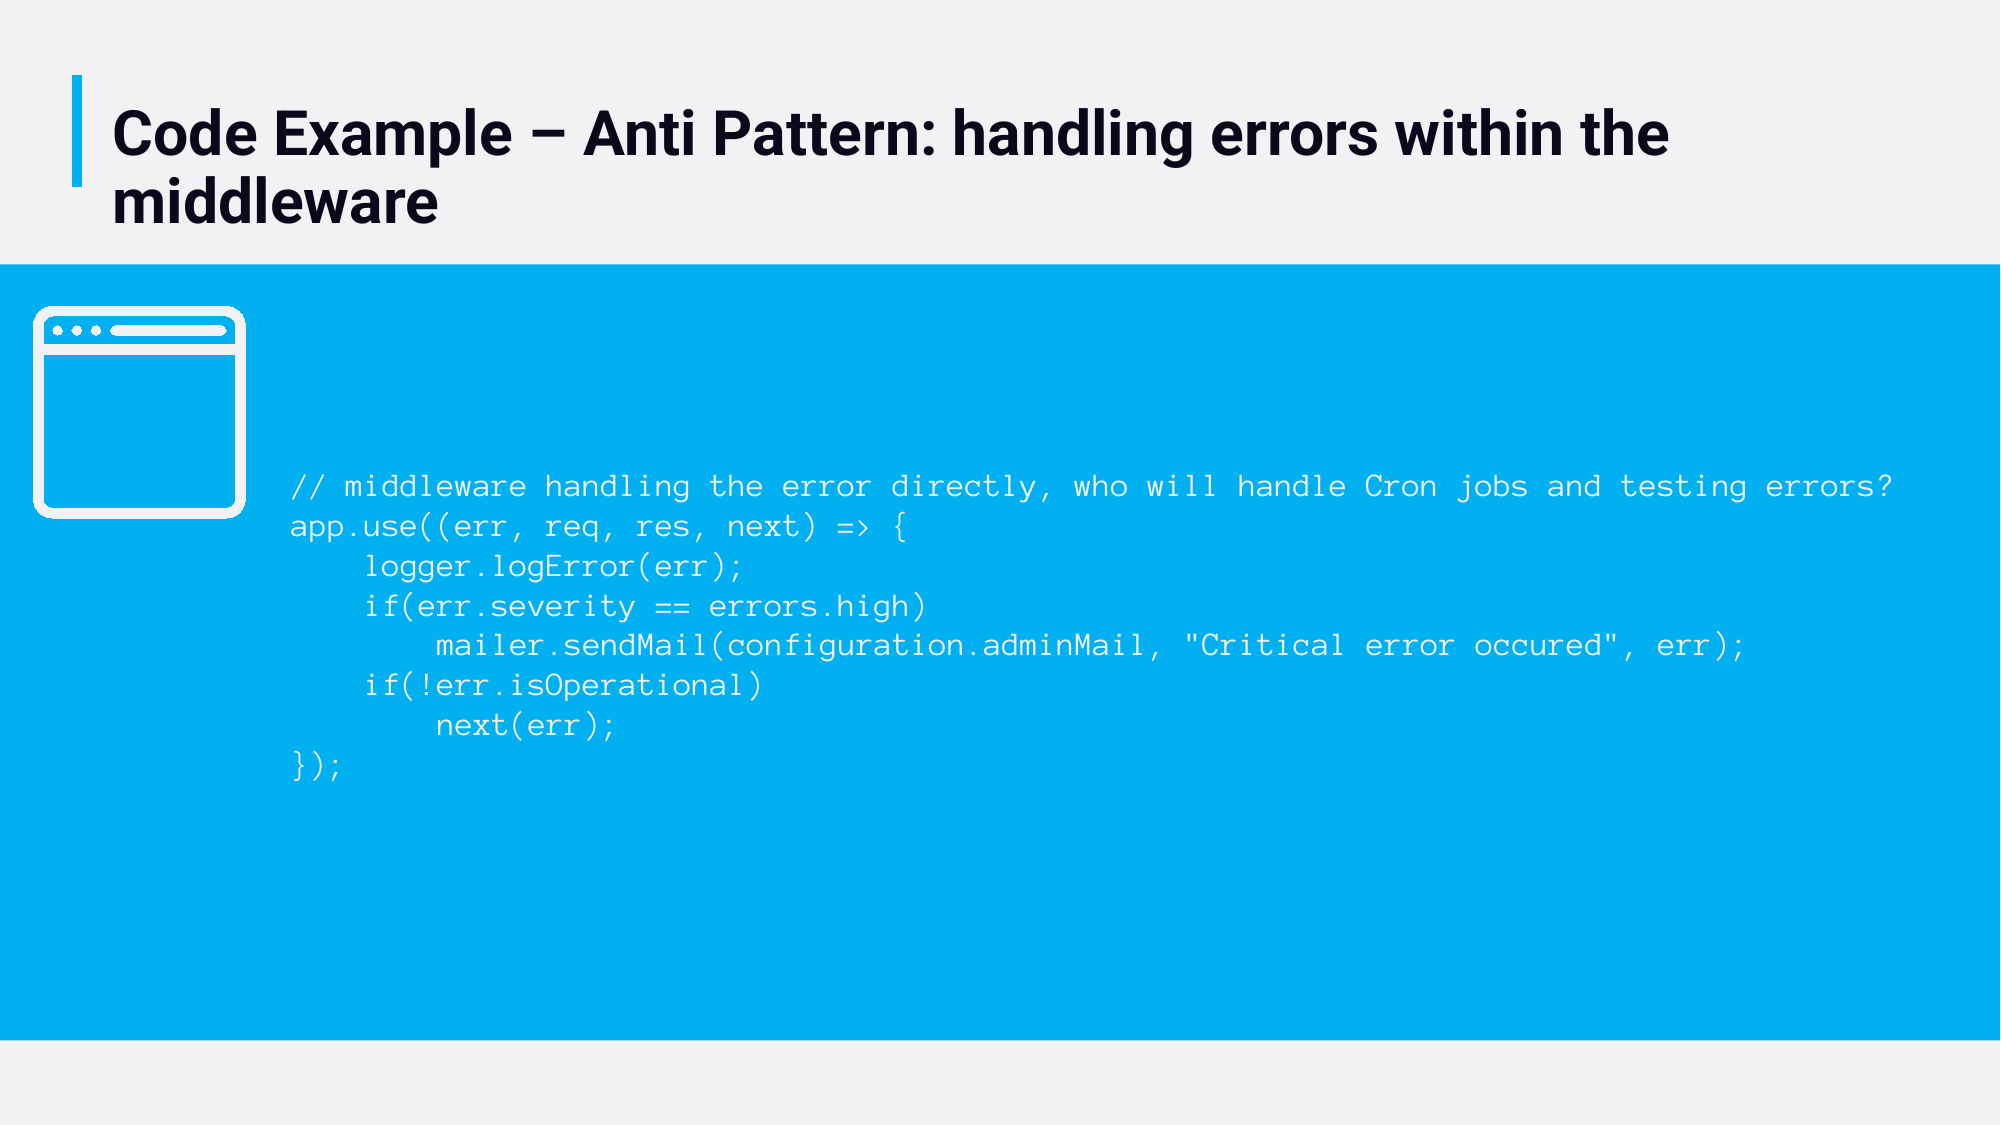

# Code Example – Anti Pattern: handling errors within the middleware

// middleware handling the error directly, who will handle Cron jobs and testing errors?
app.use((err, req, res, next) => {
    logger.logError(err);
    if(err.severity == errors.high)
        mailer.sendMail(configuration.adminMail, "Critical error occured", err);
    if(!err.isOperational)
        next(err);
});